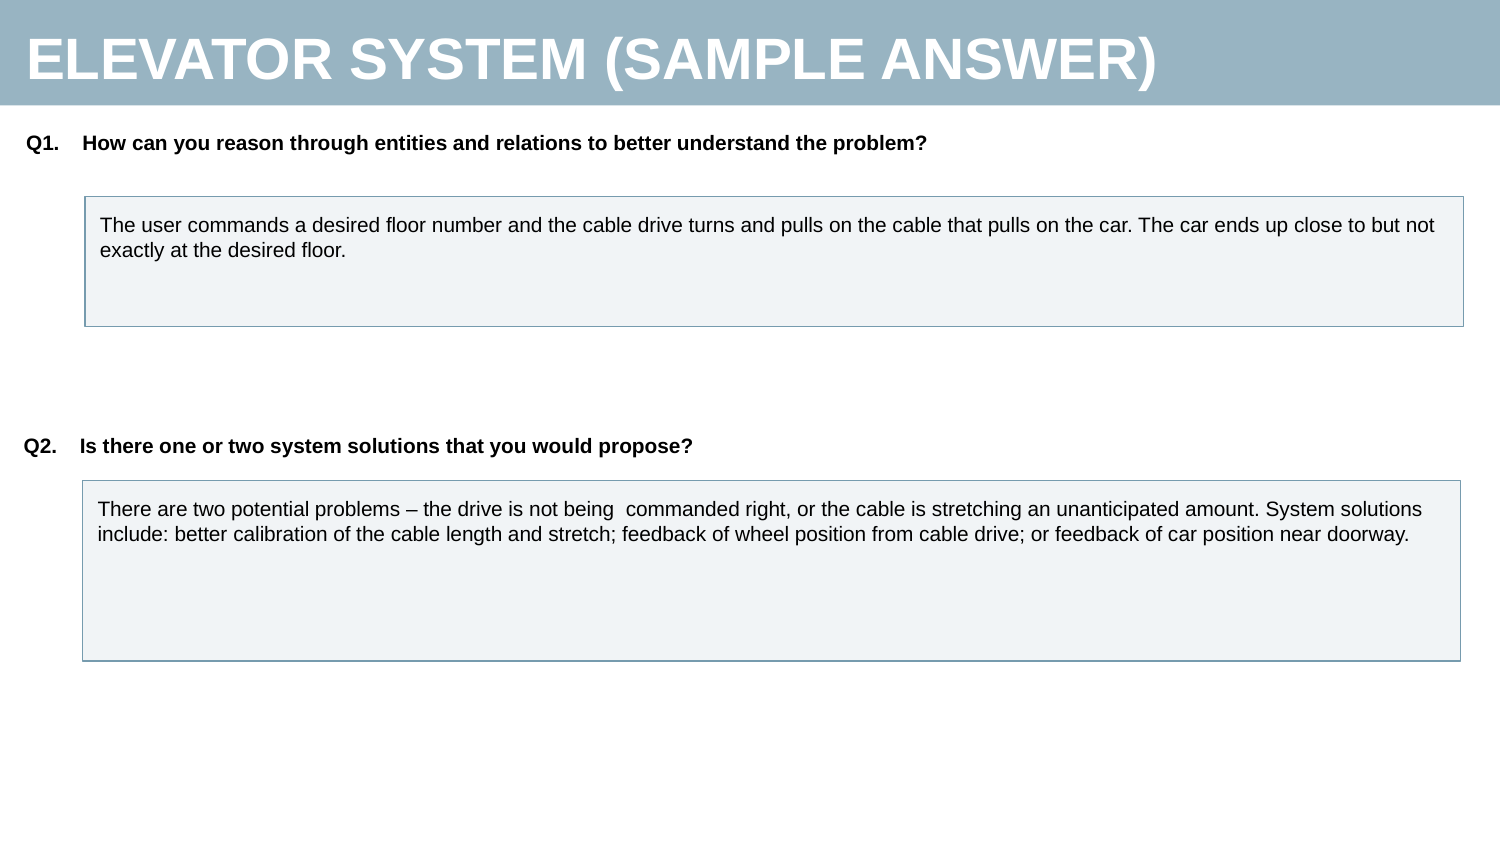

Elevator System (Sample Answer)
Q1. 	How can you reason through entities and relations to better understand the problem?
The user commands a desired floor number and the cable drive turns and pulls on the cable that pulls on the car. The car ends up close to but not exactly at the desired floor.

Q2. 	Is there one or two system solutions that you would propose?
There are two potential problems – the drive is not being  commanded right, or the cable is stretching an unanticipated amount. System solutions include: better calibration of the cable length and stretch; feedback of wheel position from cable drive; or feedback of car position near doorway.